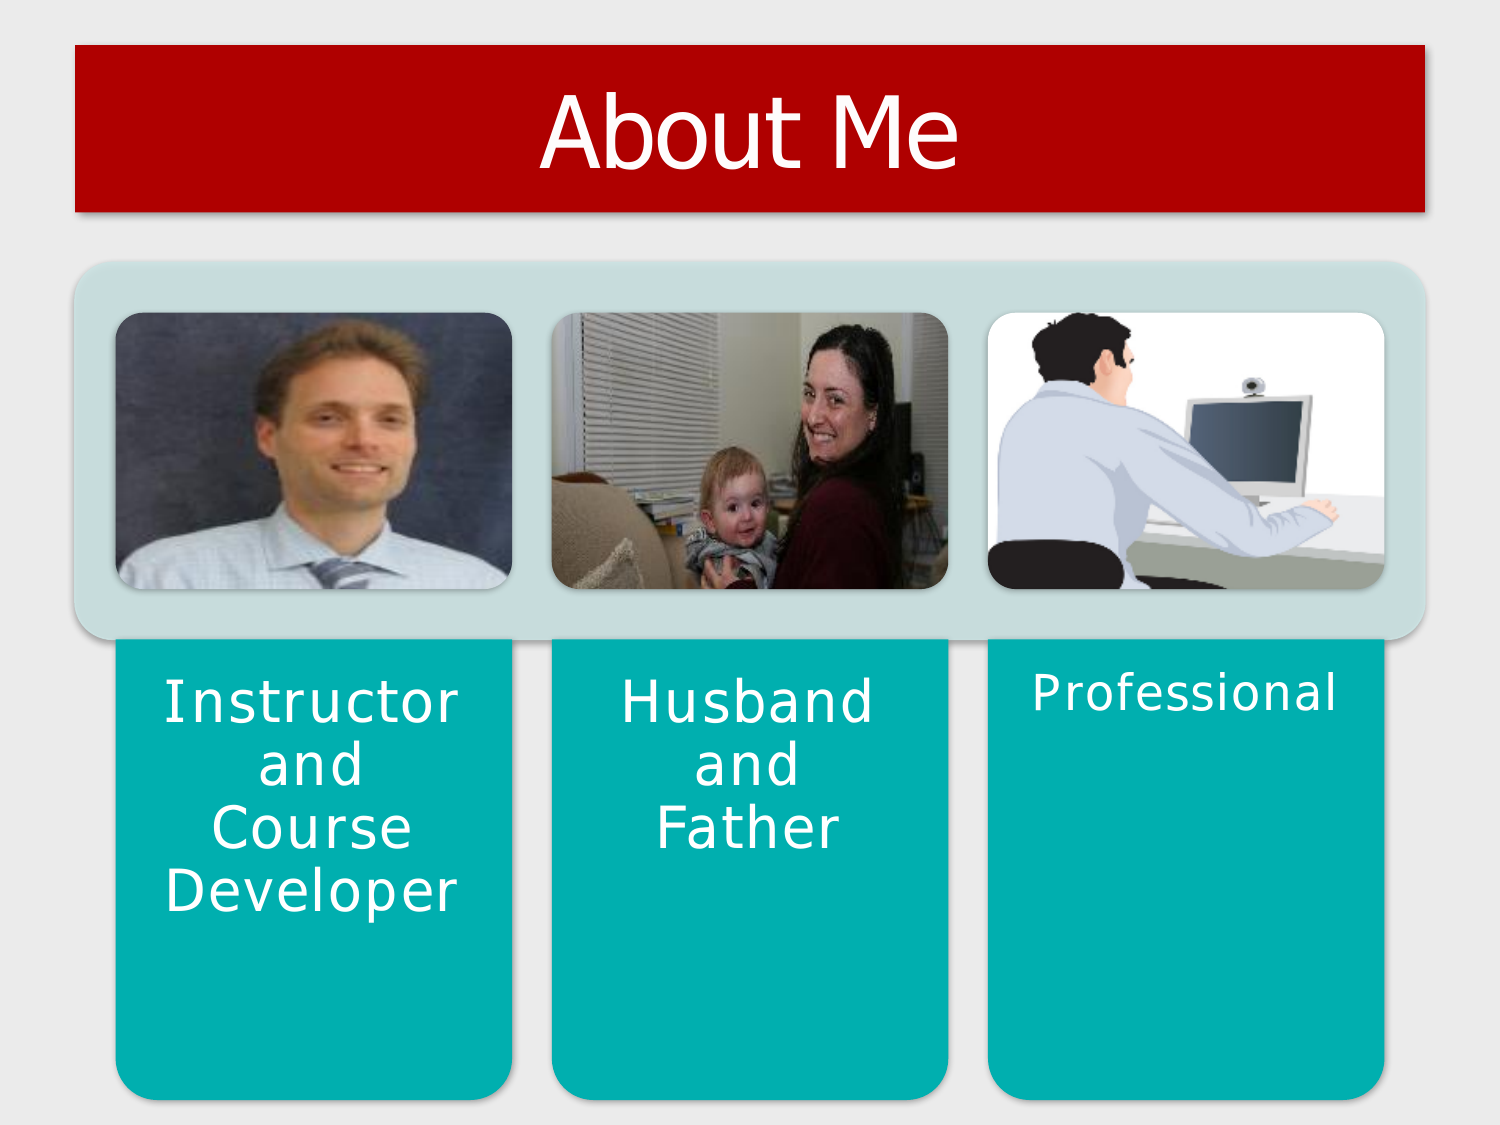

# About Me
Instructor and Course Developer
Husband and Father
Professional